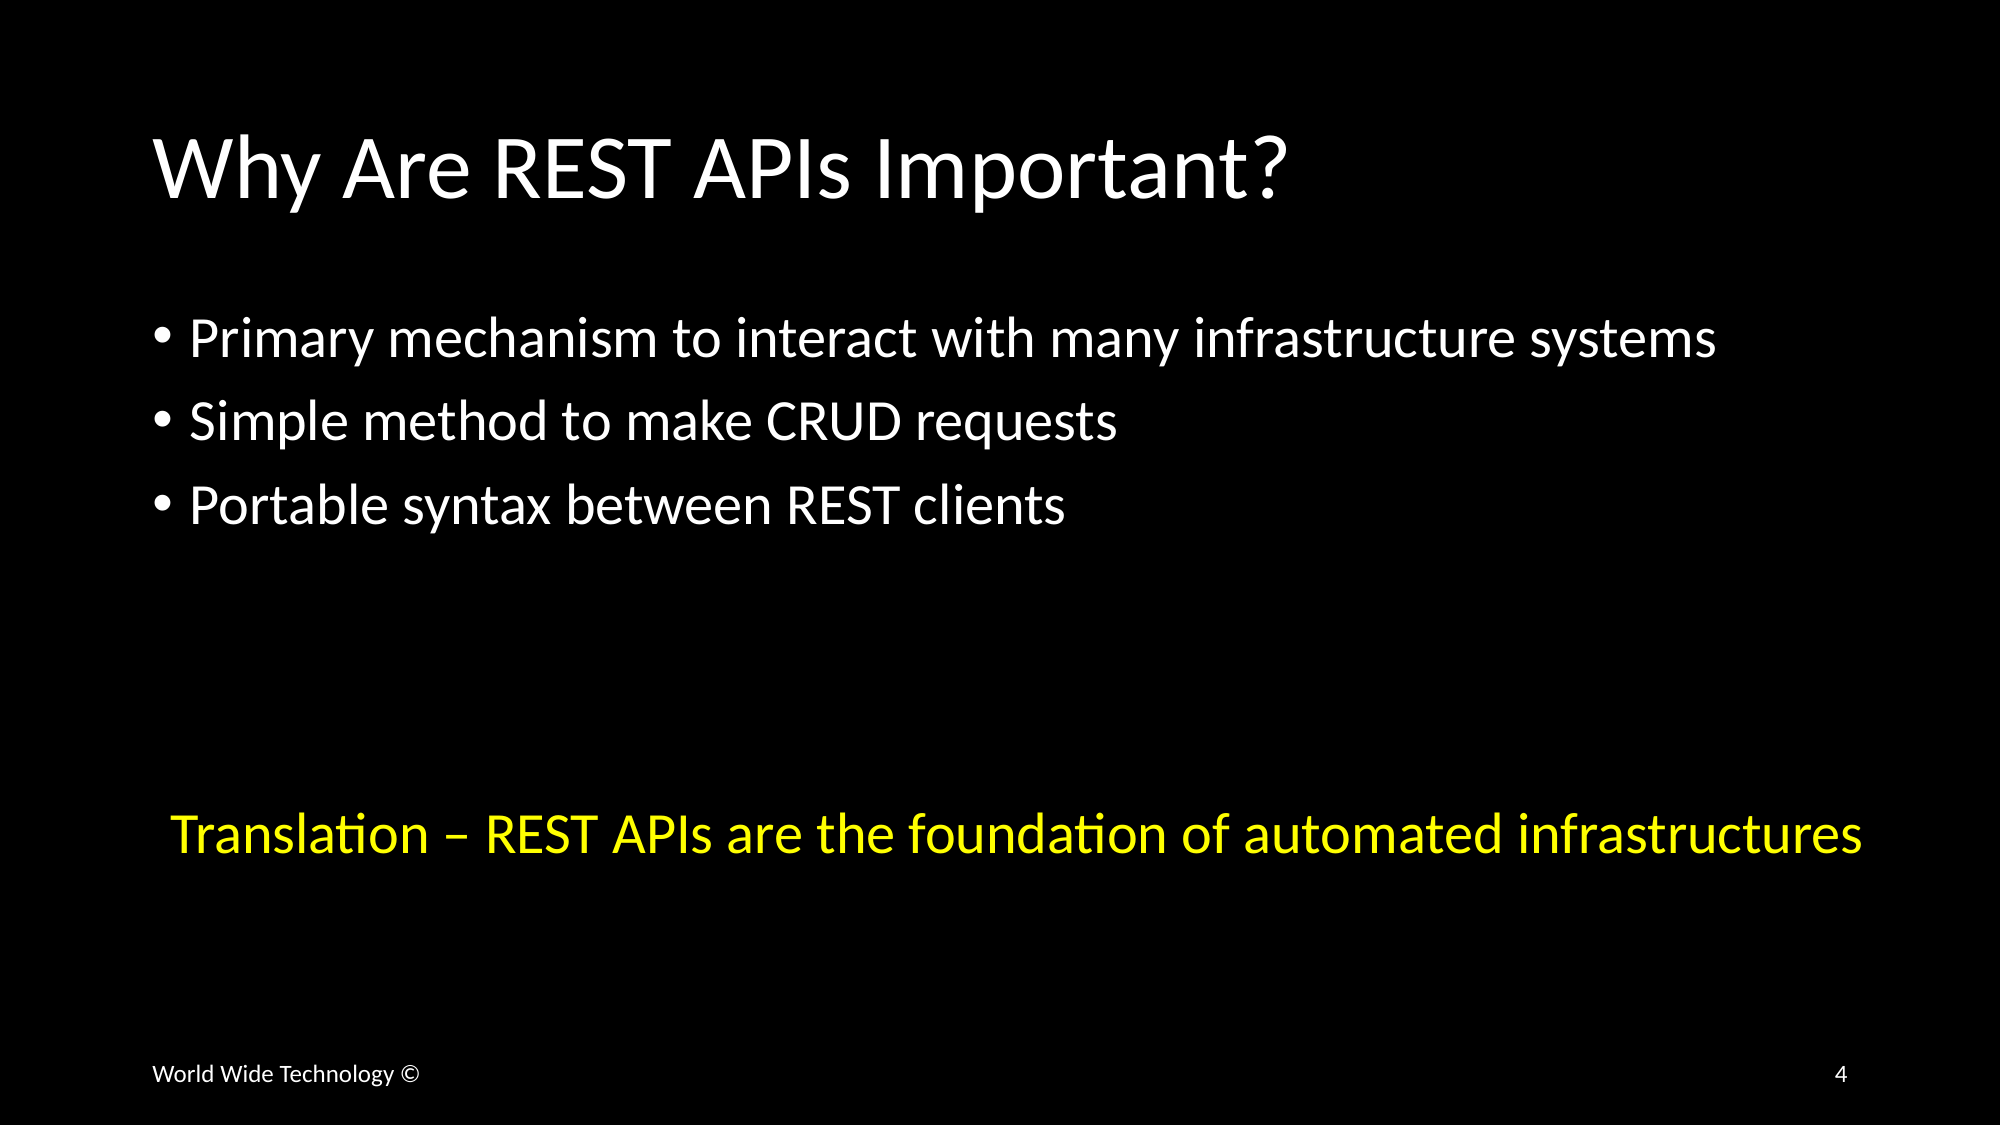

# Why Are REST APIs Important?
Primary mechanism to interact with many infrastructure systems
Simple method to make CRUD requests
Portable syntax between REST clients
Translation – REST APIs are the foundation of automated infrastructures
World Wide Technology ©
4